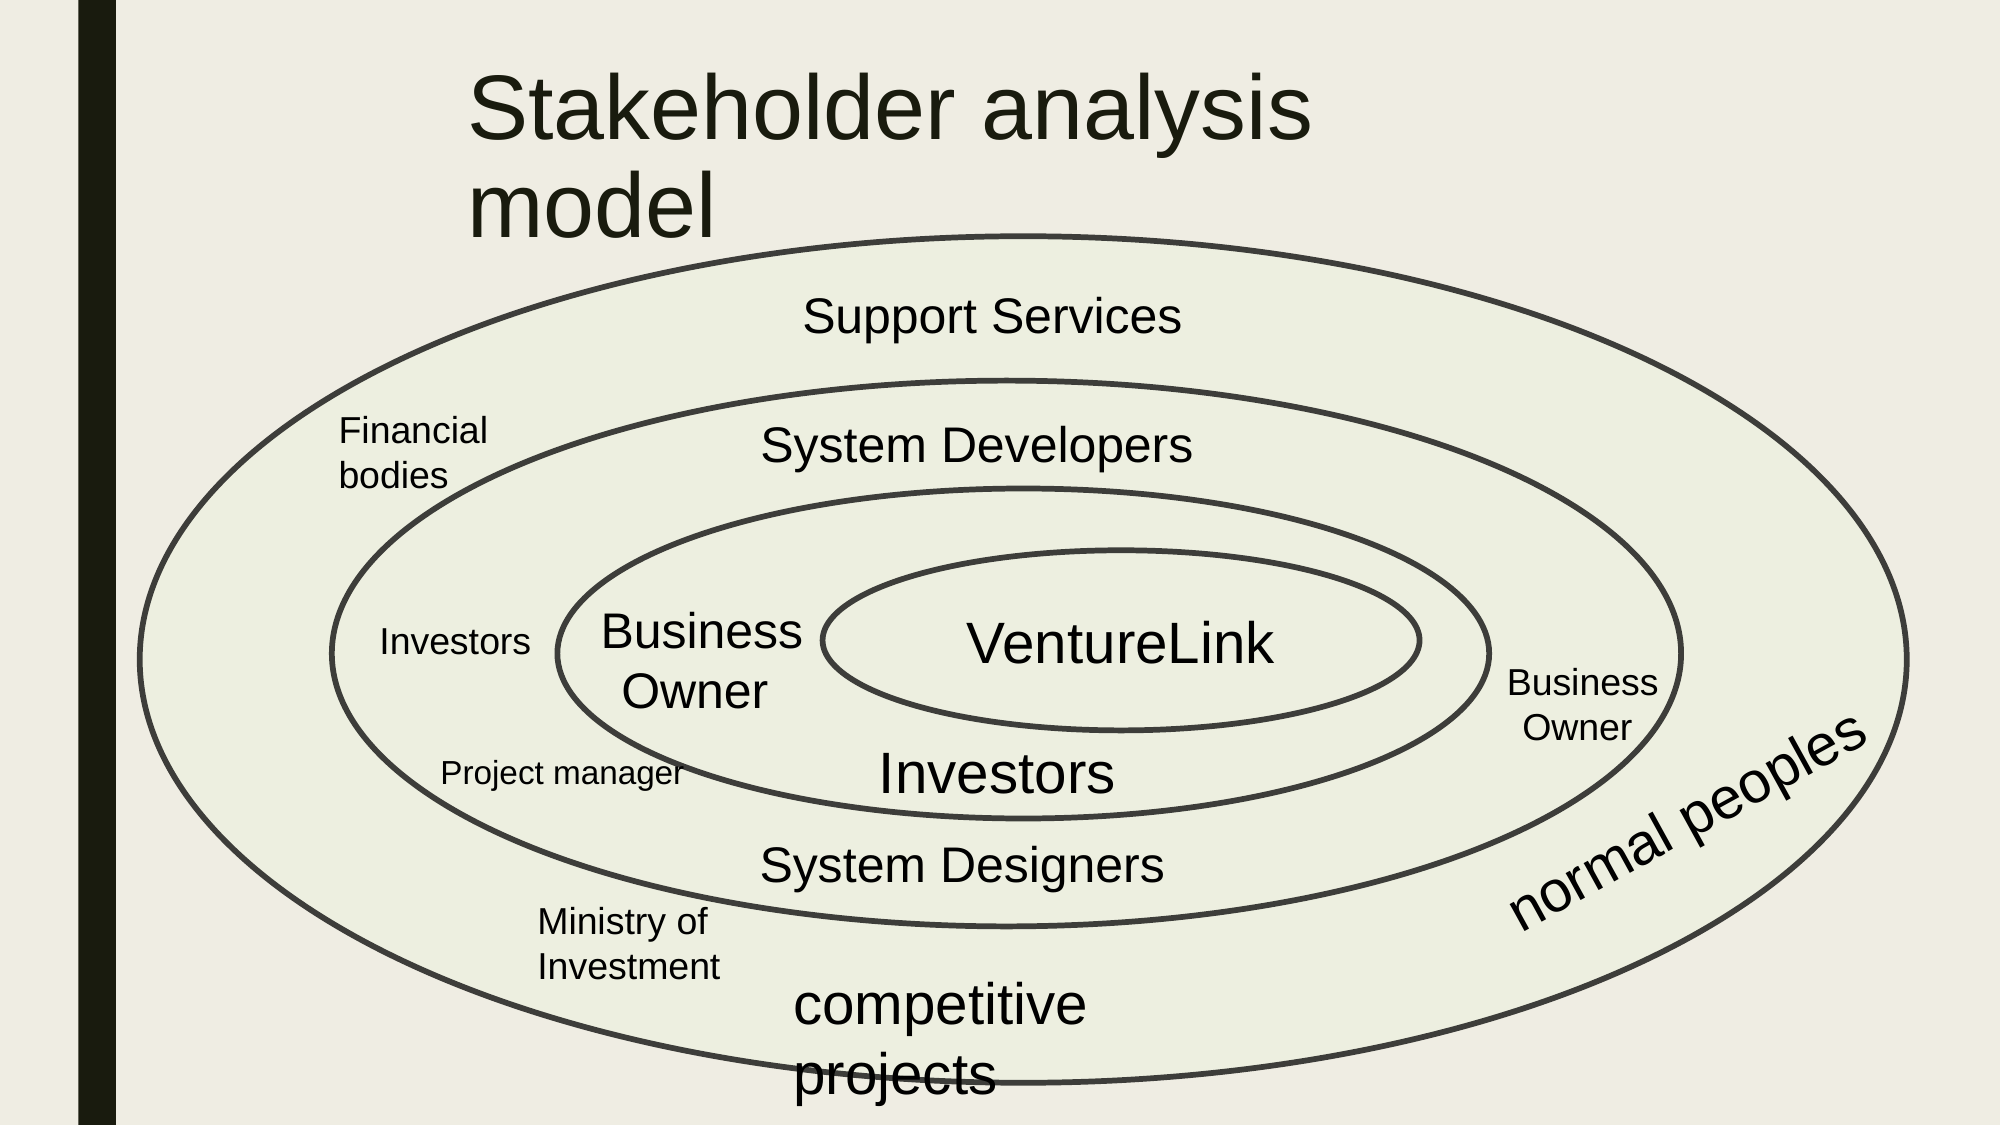

# Stakeholder analysis model

Support Services

Financial bodies
System Developers

VentureLink
 Business Owner
 Investors
 Business Owner
 Investors
Project manager
normal peoples
System Designers
Ministry of Investment
competitive projects